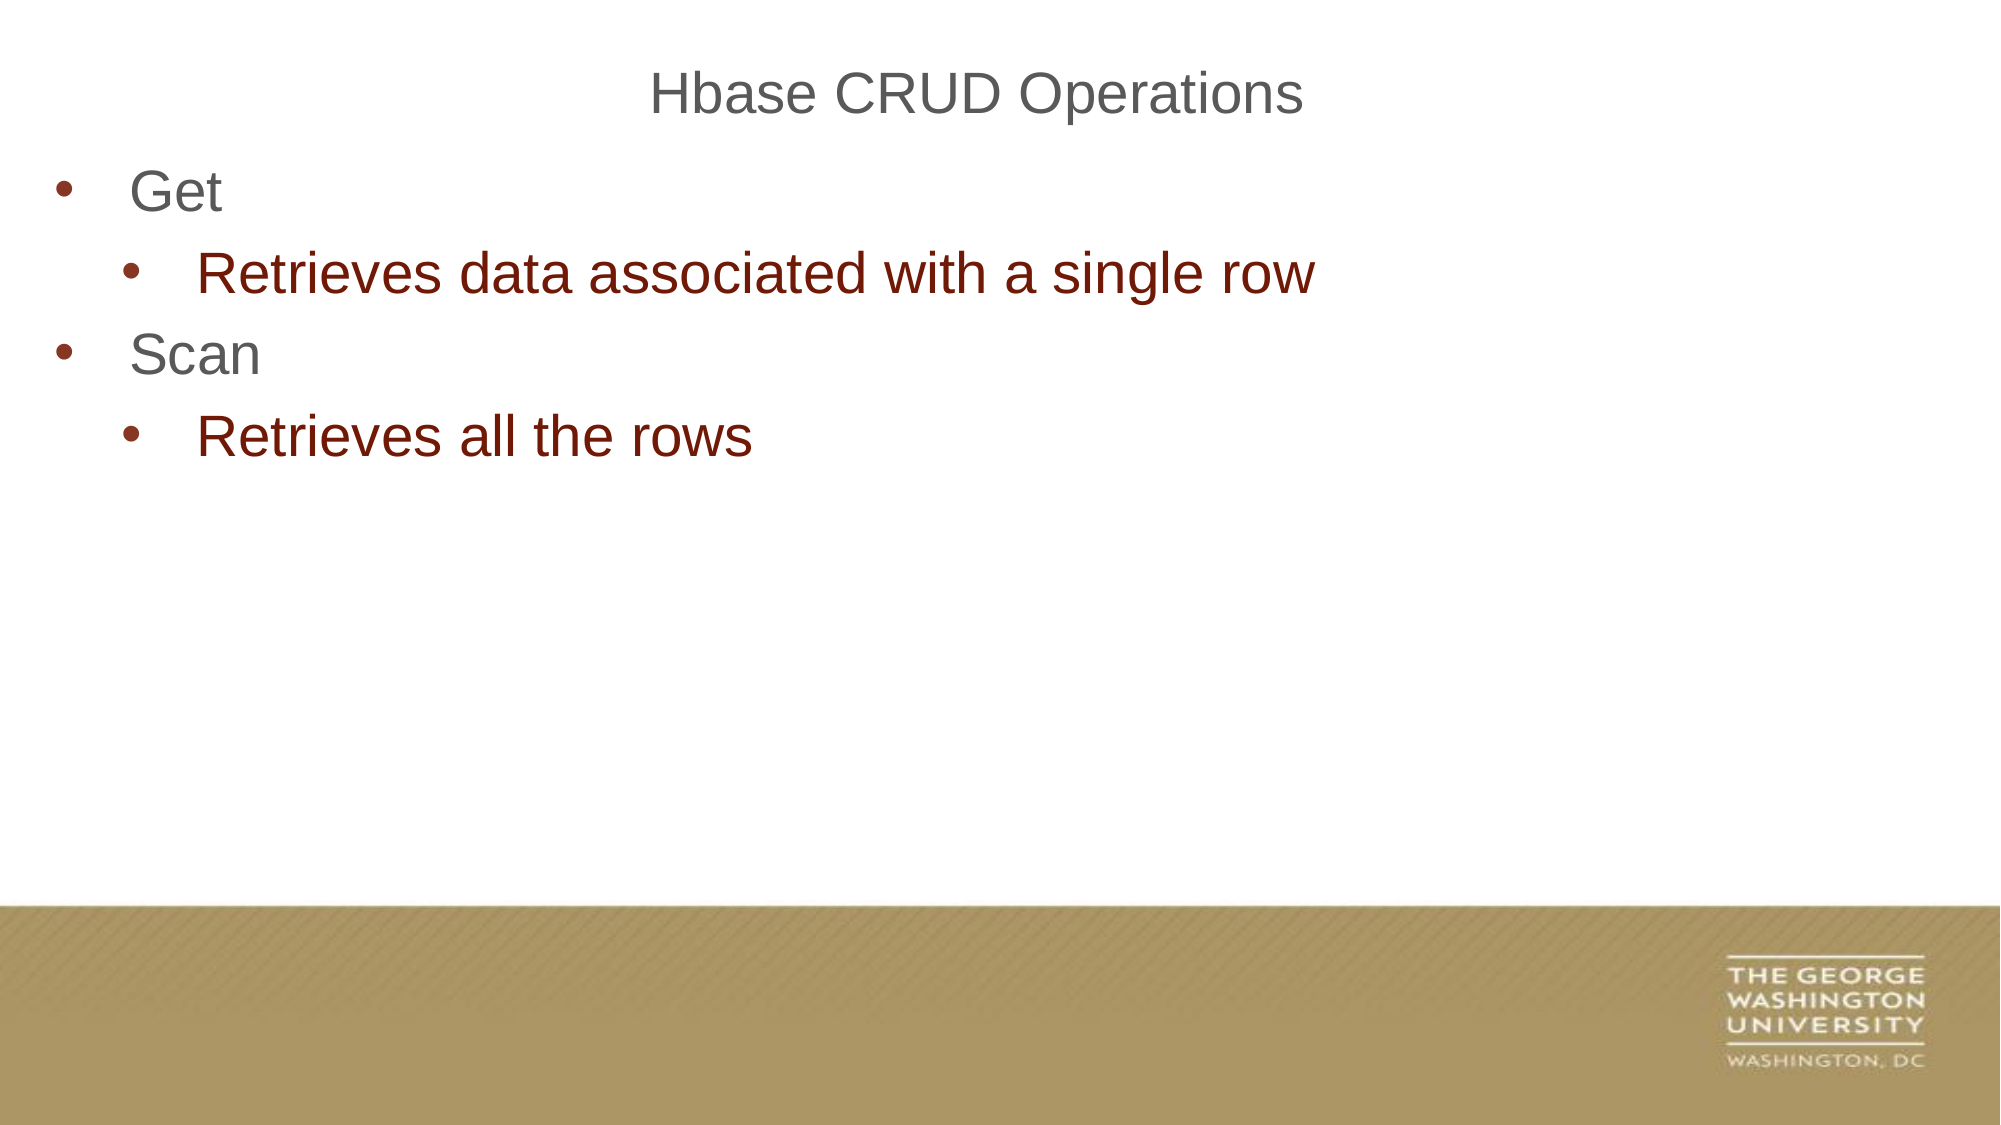

Hbase CRUD Operations
Get
Retrieves data associated with a single row
Scan
Retrieves all the rows